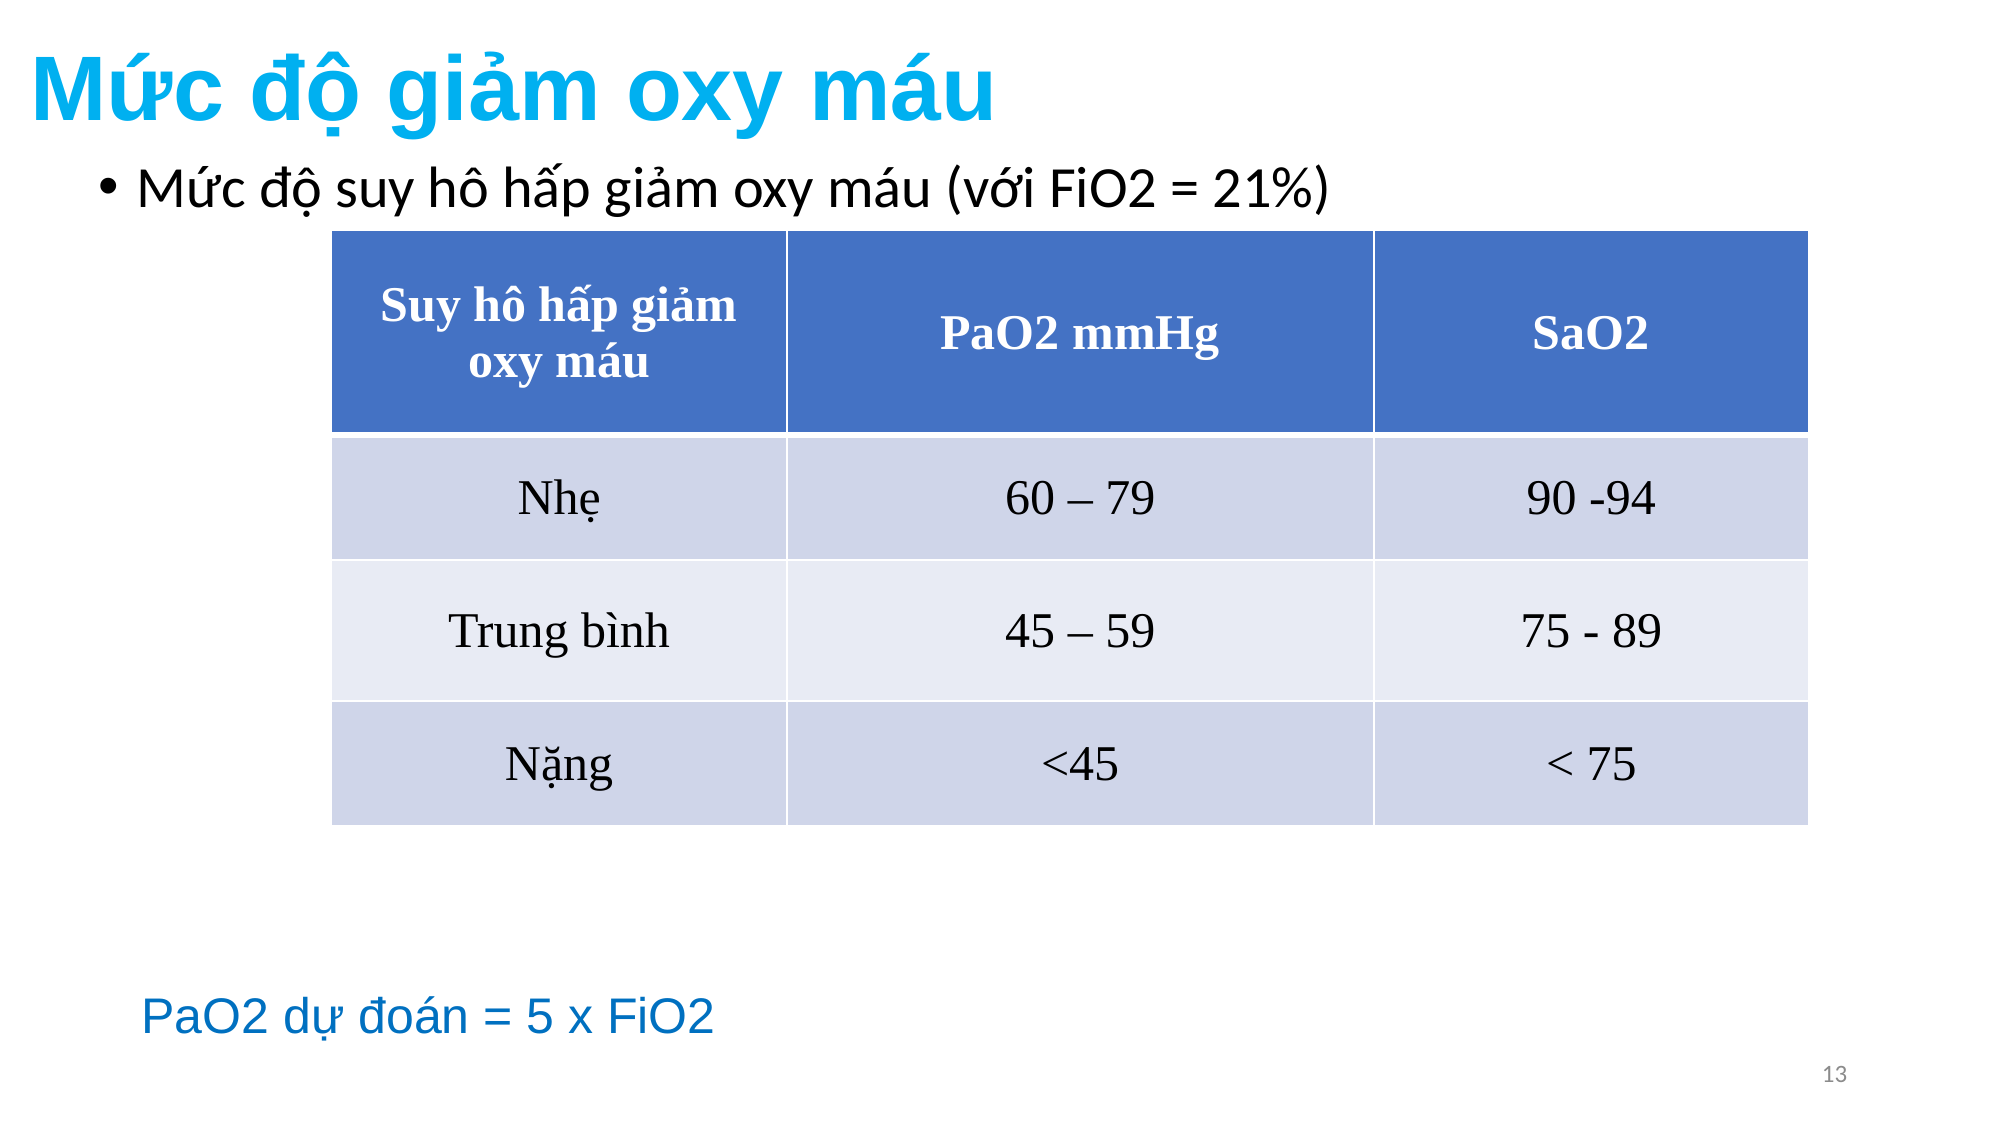

# Mức độ giảm oxy máu
Mức độ suy hô hấp giảm oxy máu (với FiO2 = 21%)
| Suy hô hấp giảm oxy máu | PaO2 mmHg | SaO2 |
| --- | --- | --- |
| Nhẹ | 60 – 79 | 90 -94 |
| Trung bình | 45 – 59 | 75 - 89 |
| Nặng | <45 | < 75 |
PaO2 dự đoán = 5 x FiO2
13